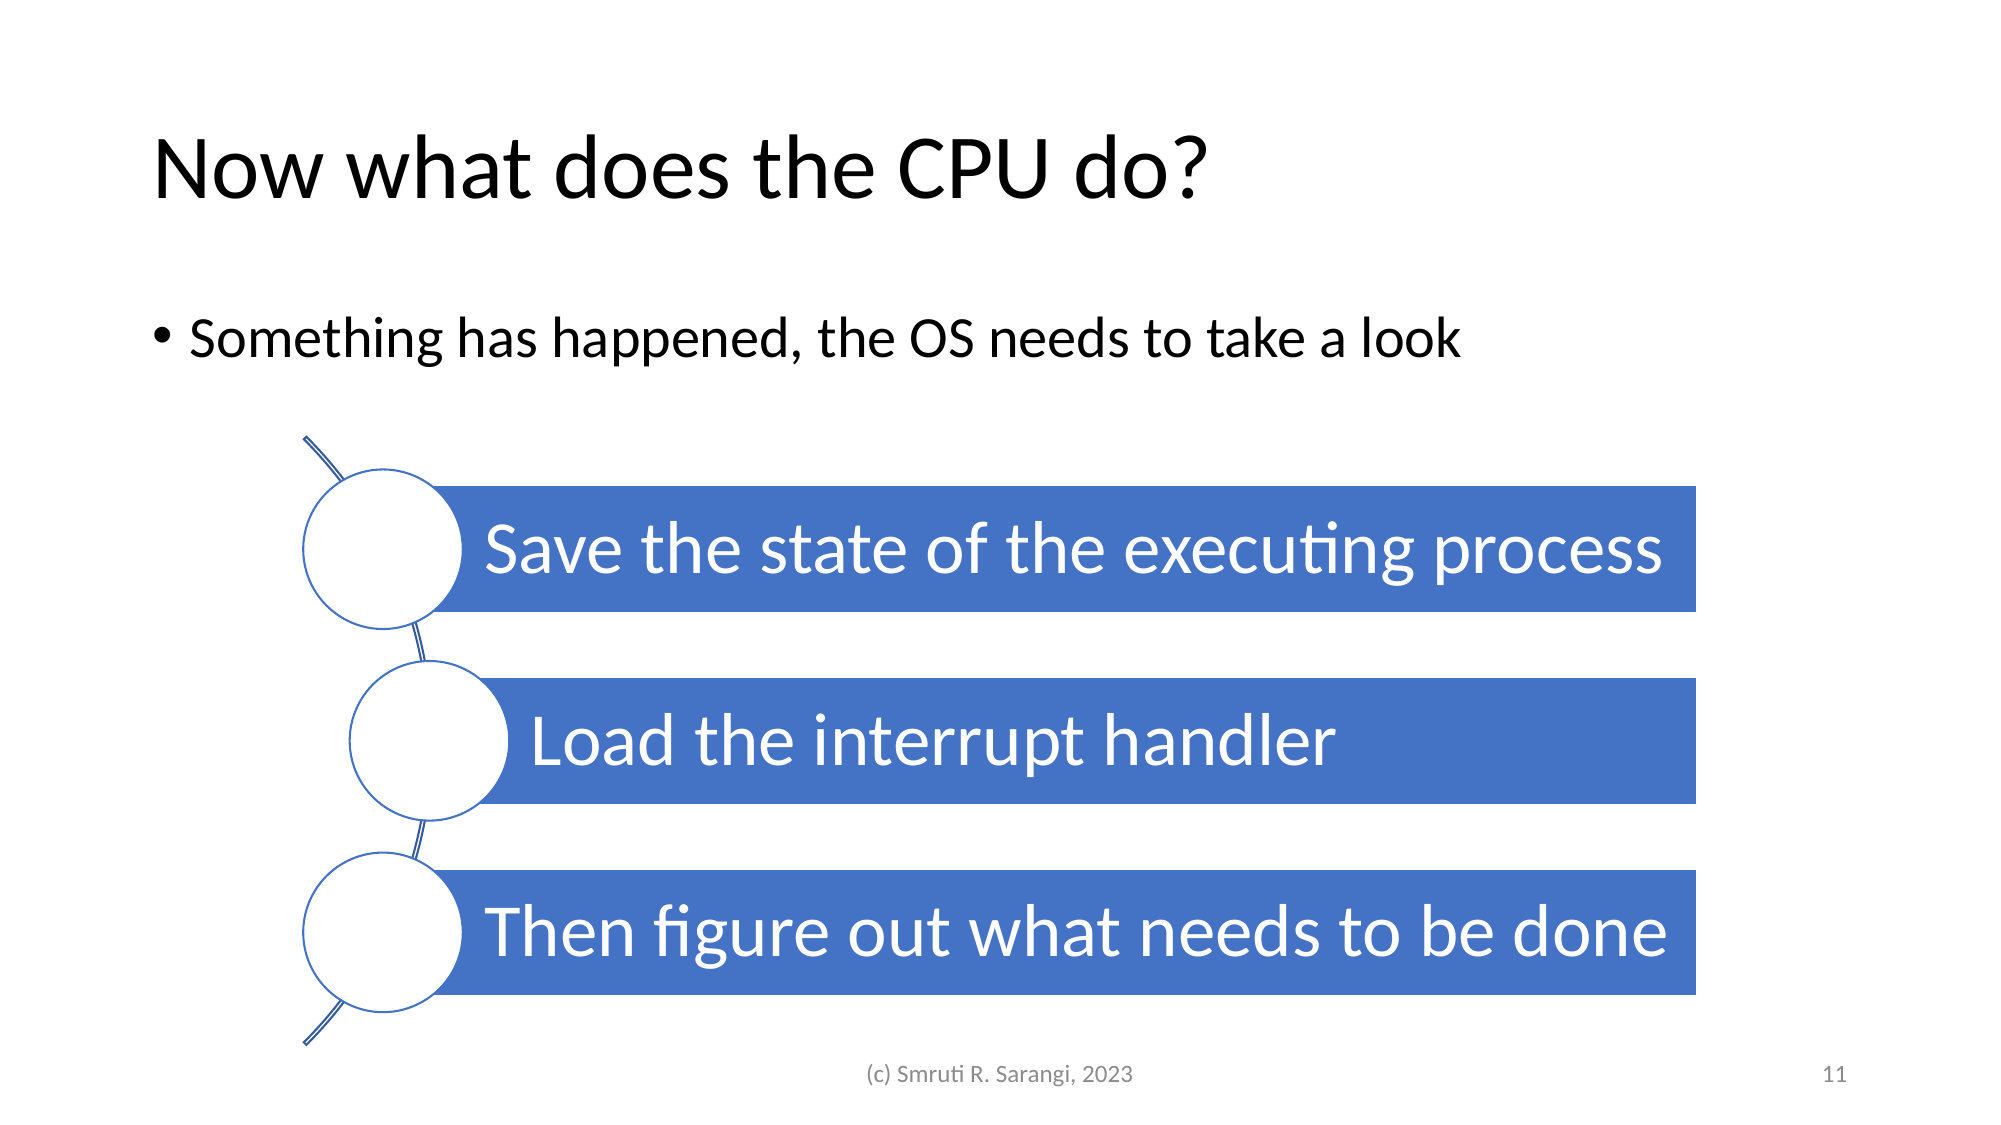

# Now what does the CPU do?
Something has happened, the OS needs to take a look
Save the state of the executing process
Load the interrupt handler
Then figure out what needs to be done
(c) Smruti R. Sarangi, 2023
11